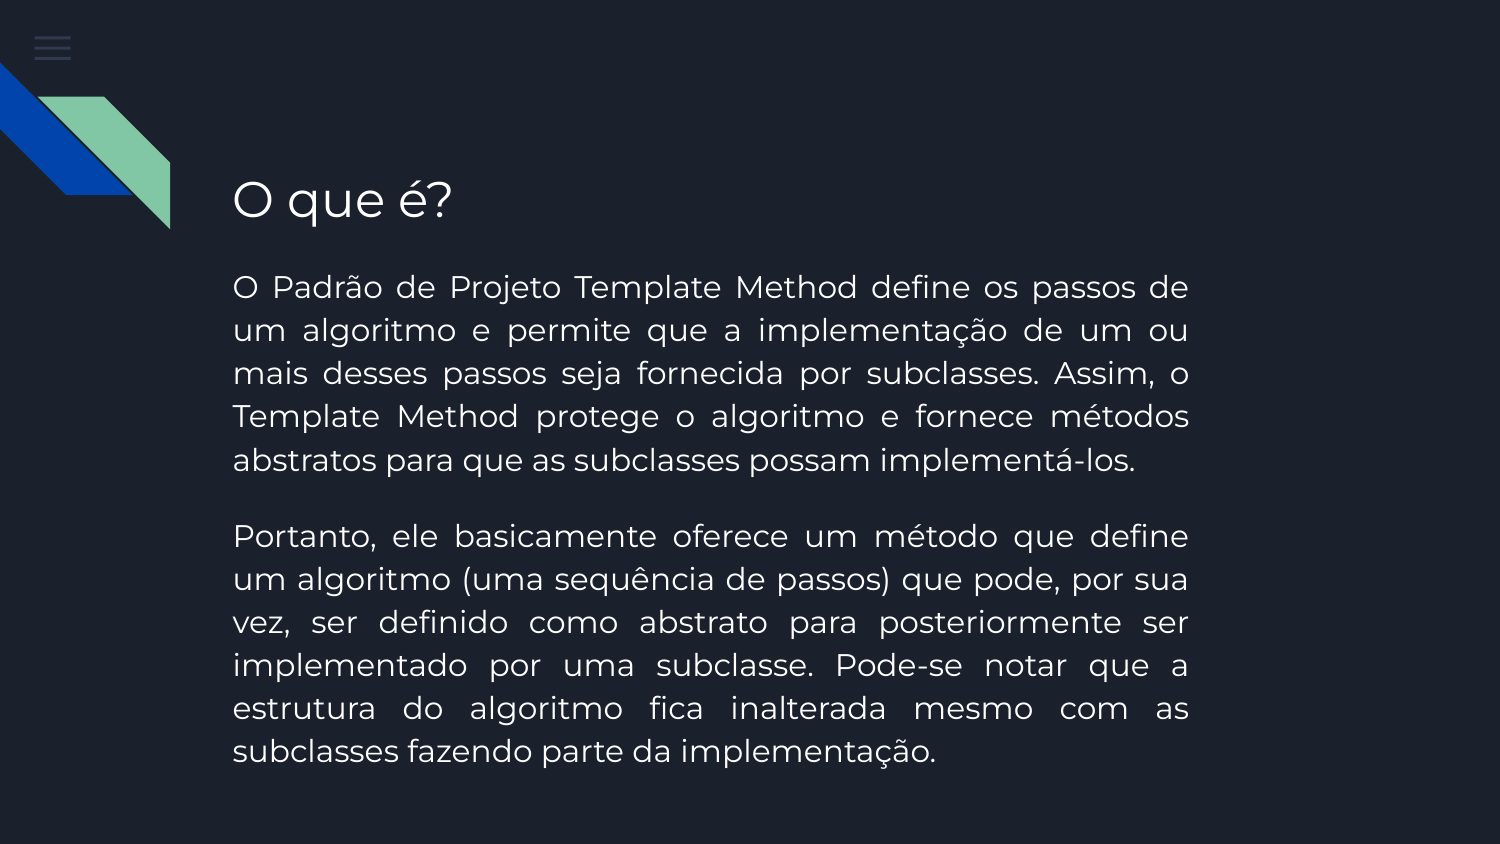

# O que é?

O Padrão de Projeto Template Method define os passos de um algoritmo e permite que a implementação de um ou mais desses passos seja fornecida por subclasses. Assim, o Template Method protege o algoritmo e fornece métodos abstratos para que as subclasses possam implementá-los.
Portanto, ele basicamente oferece um método que define um algoritmo (uma sequência de passos) que pode, por sua vez, ser definido como abstrato para posteriormente ser implementado por uma subclasse. Pode-se notar que a estrutura do algoritmo fica inalterada mesmo com as subclasses fazendo parte da implementação.